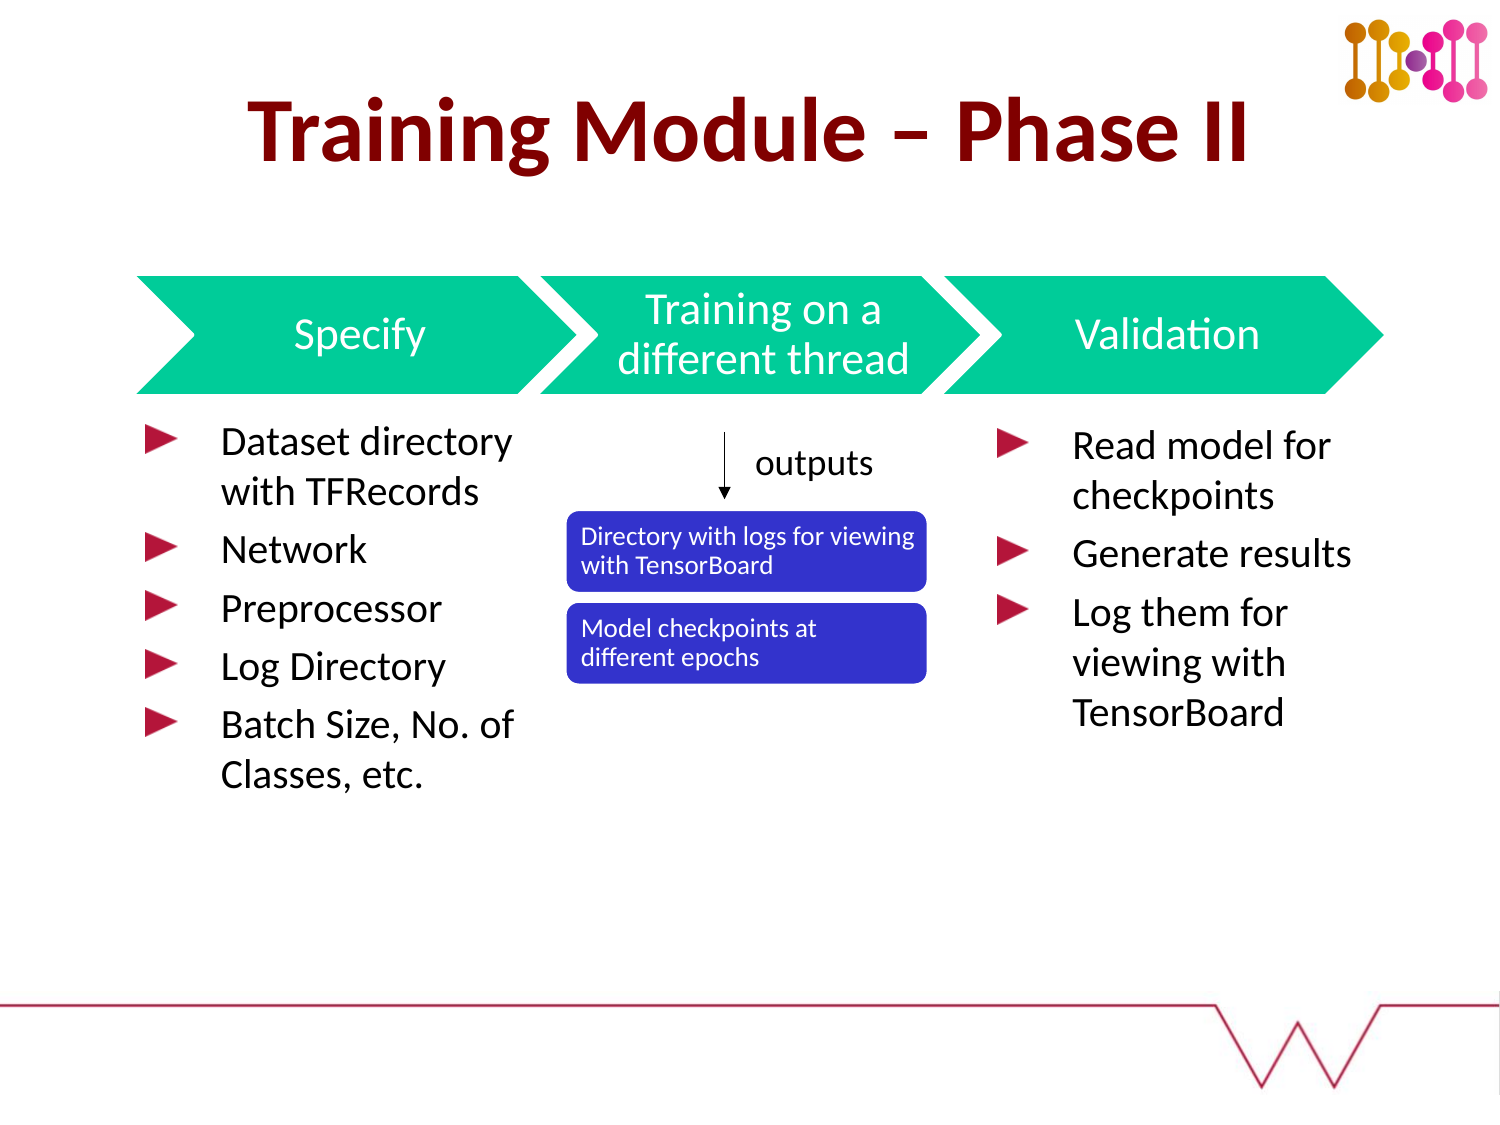

# Training Module – Phase II
Specify
Training on a different thread
Validation
Dataset directory with TFRecords
Network
Preprocessor
Log Directory
Batch Size, No. of Classes, etc.
Read model for checkpoints
Generate results
Log them for viewing with TensorBoard
outputs
Directory with logs for viewing with TensorBoard
Model checkpoints at different epochs